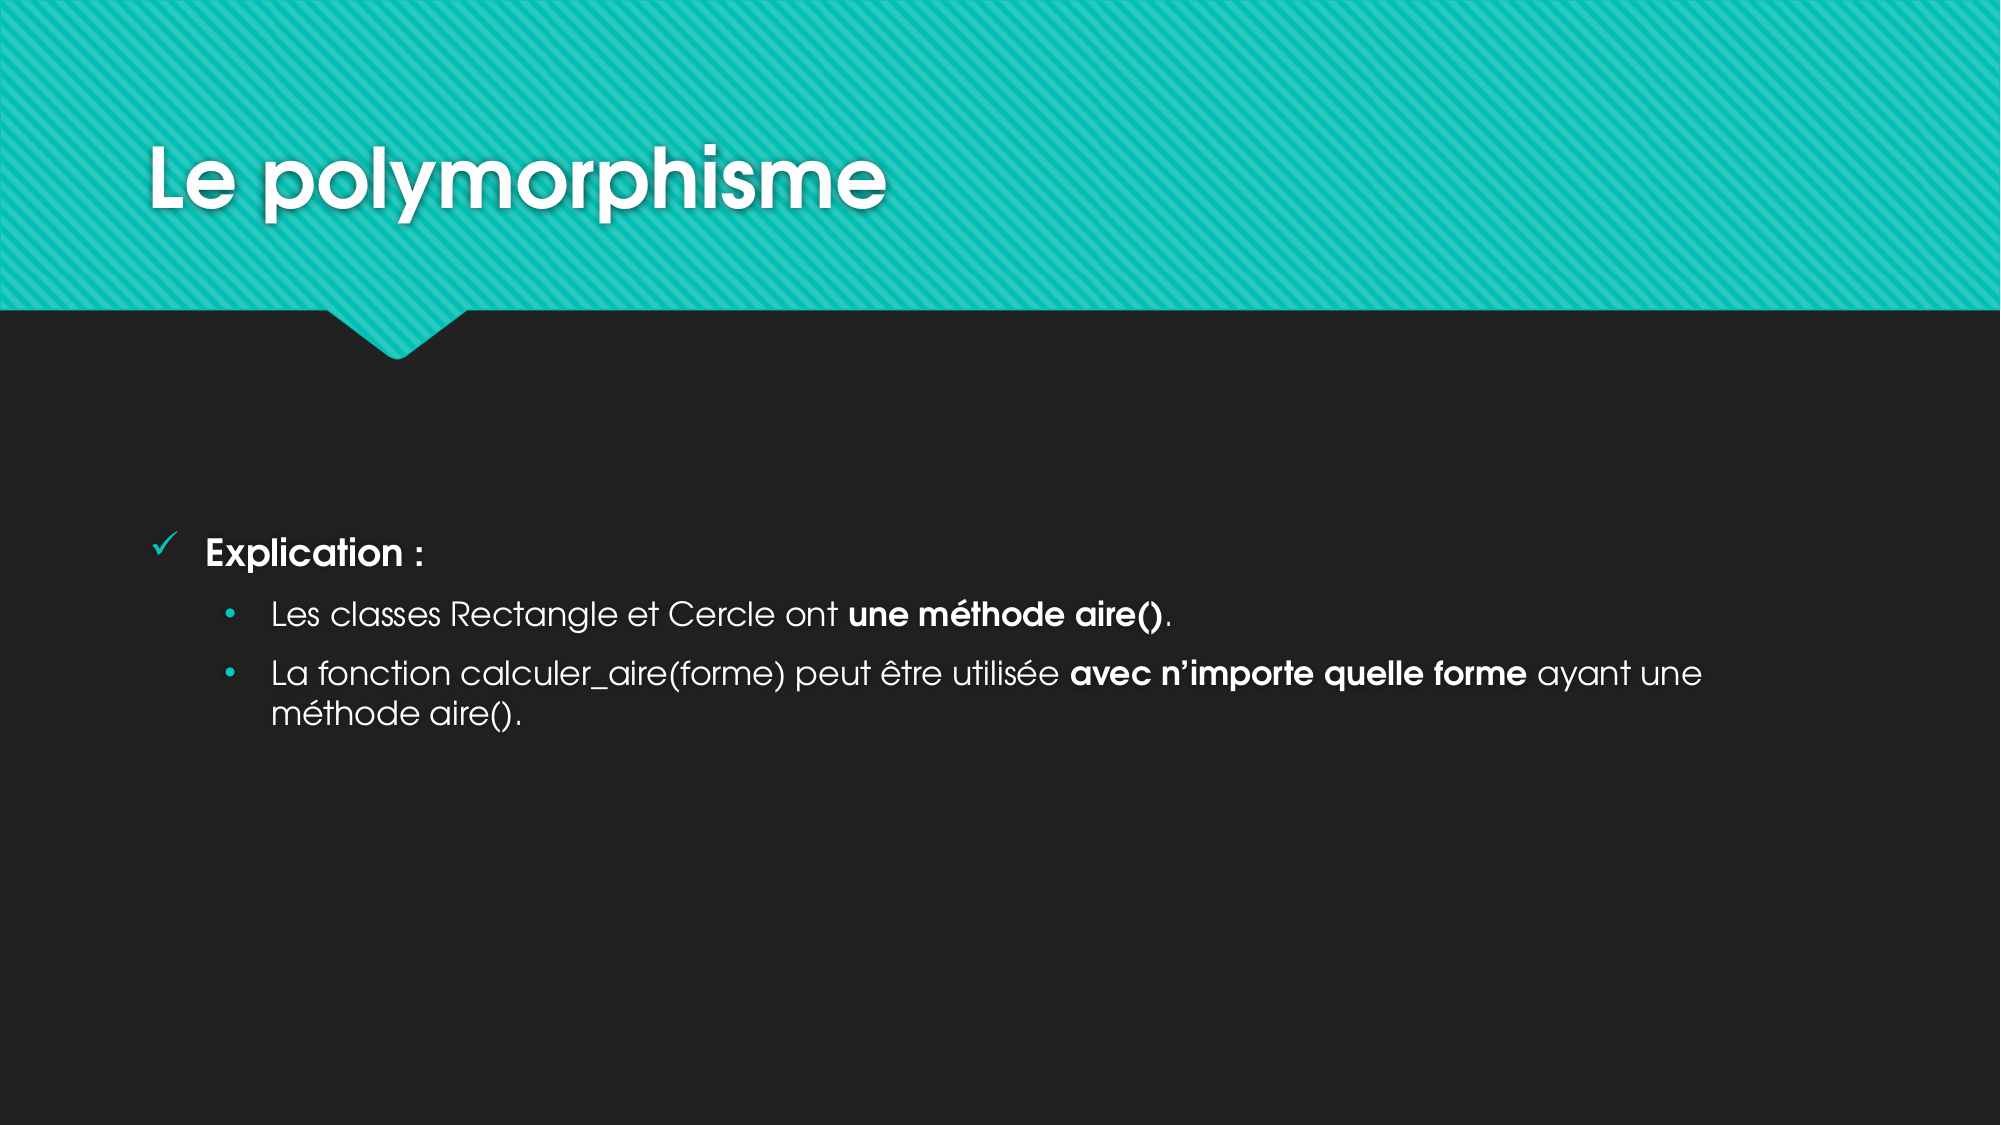

# Le polymorphisme
Explication :
Les classes Rectangle et Cercle ont une méthode aire().
La fonction calculer_aire(forme) peut être utilisée avec n’importe quelle forme ayant une méthode aire().